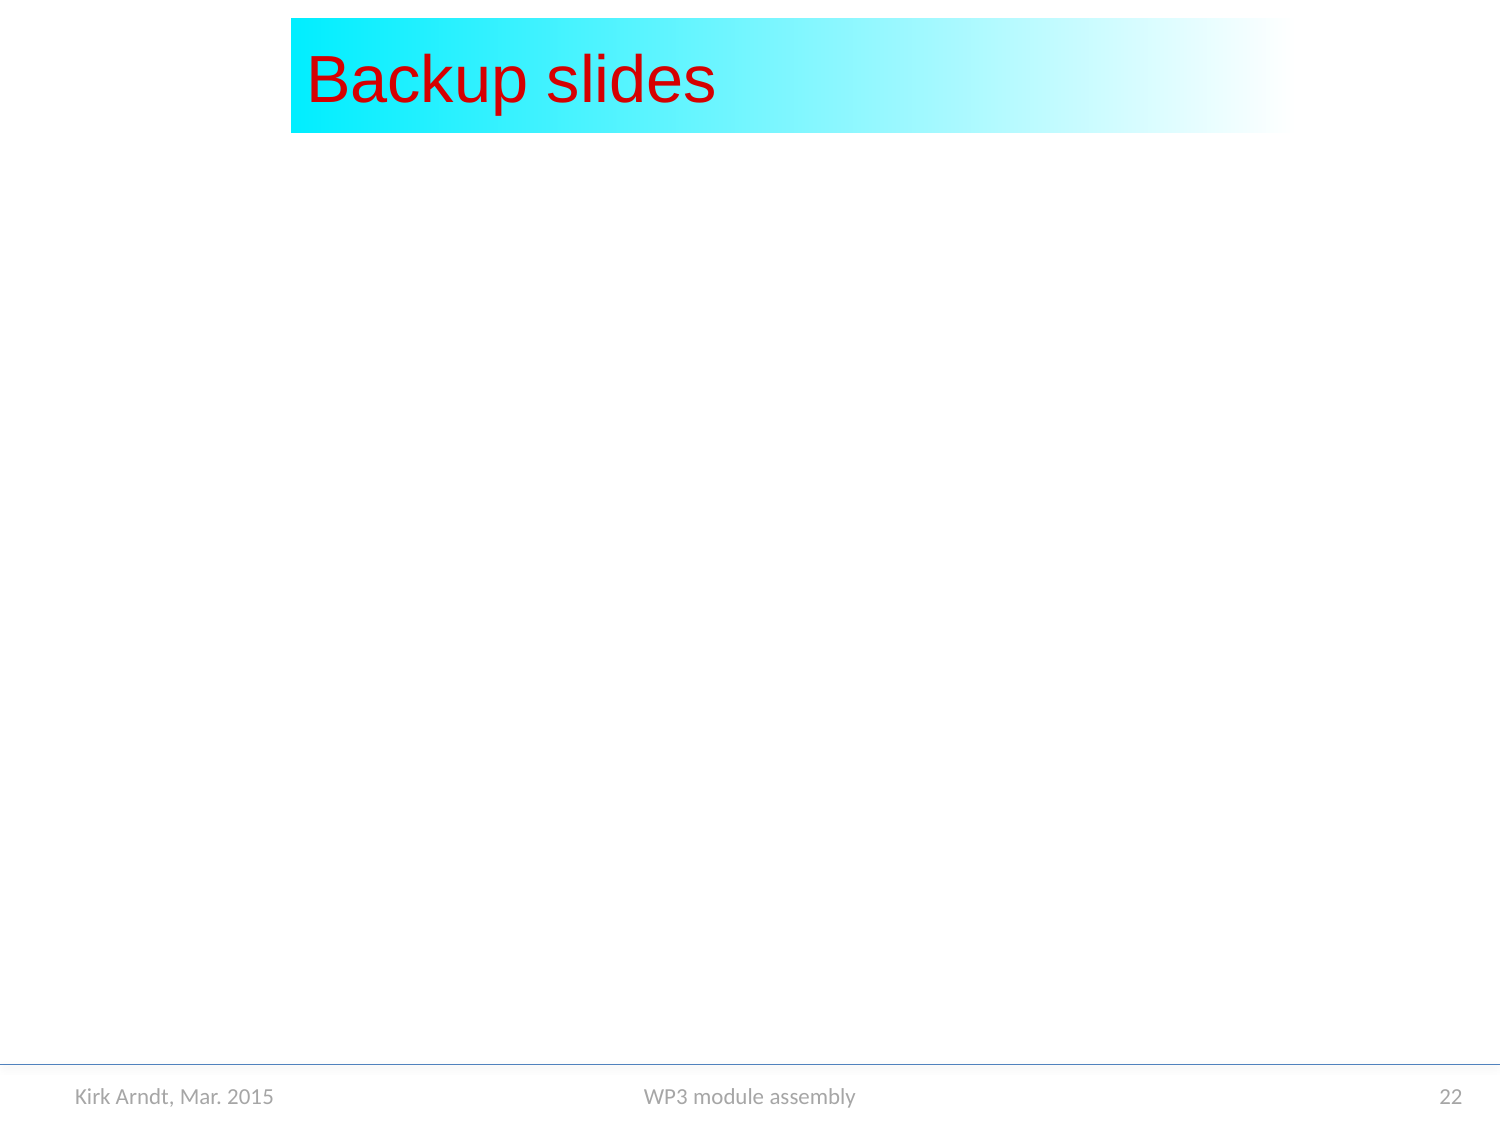

# Backup slides
WP3 module assembly
Kirk Arndt, Mar. 2015
22